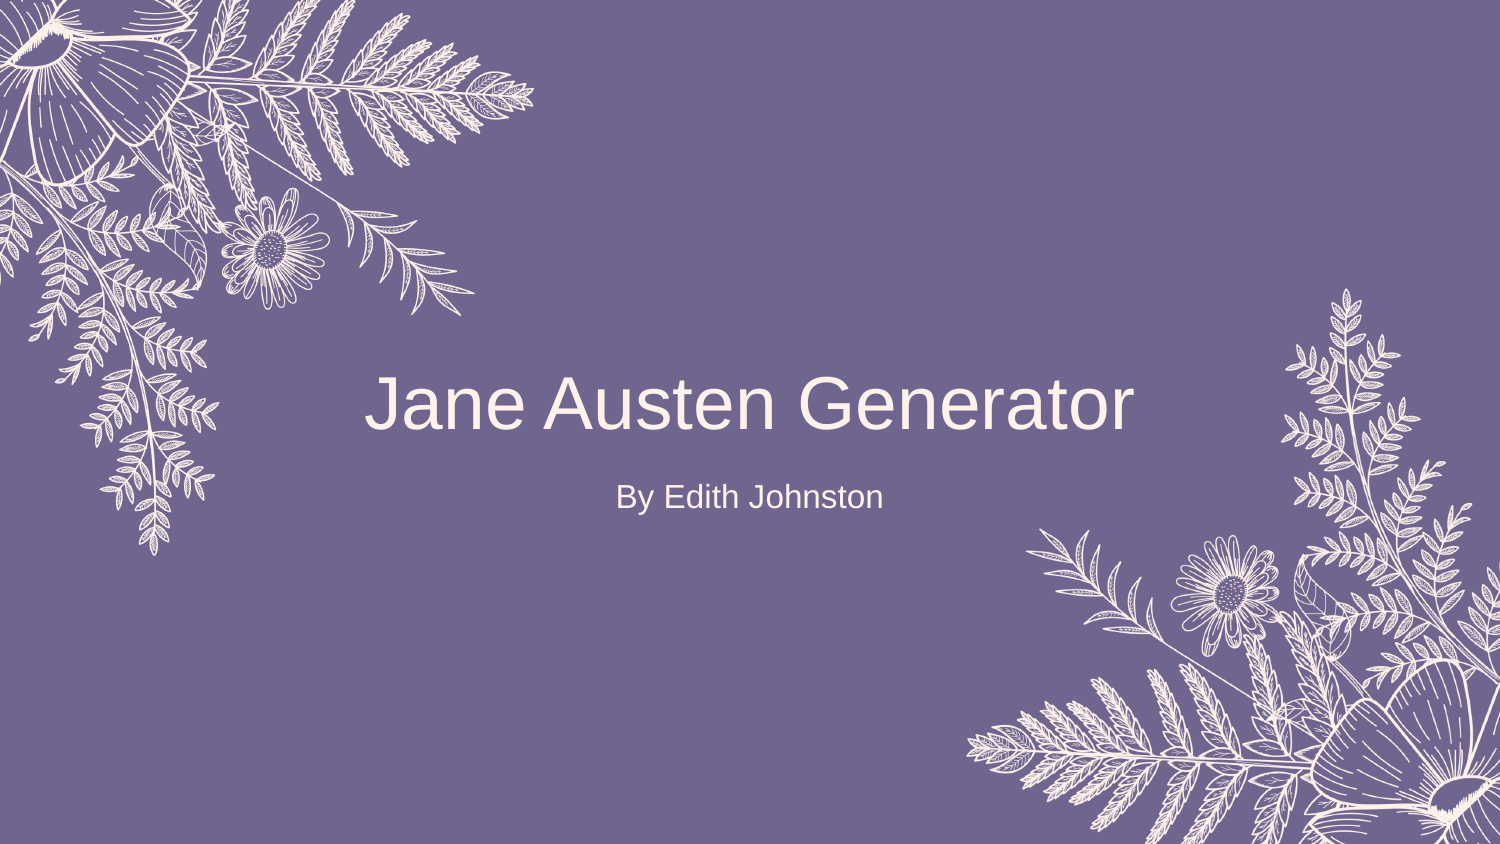

# Jane Austen Generator
By Edith Johnston